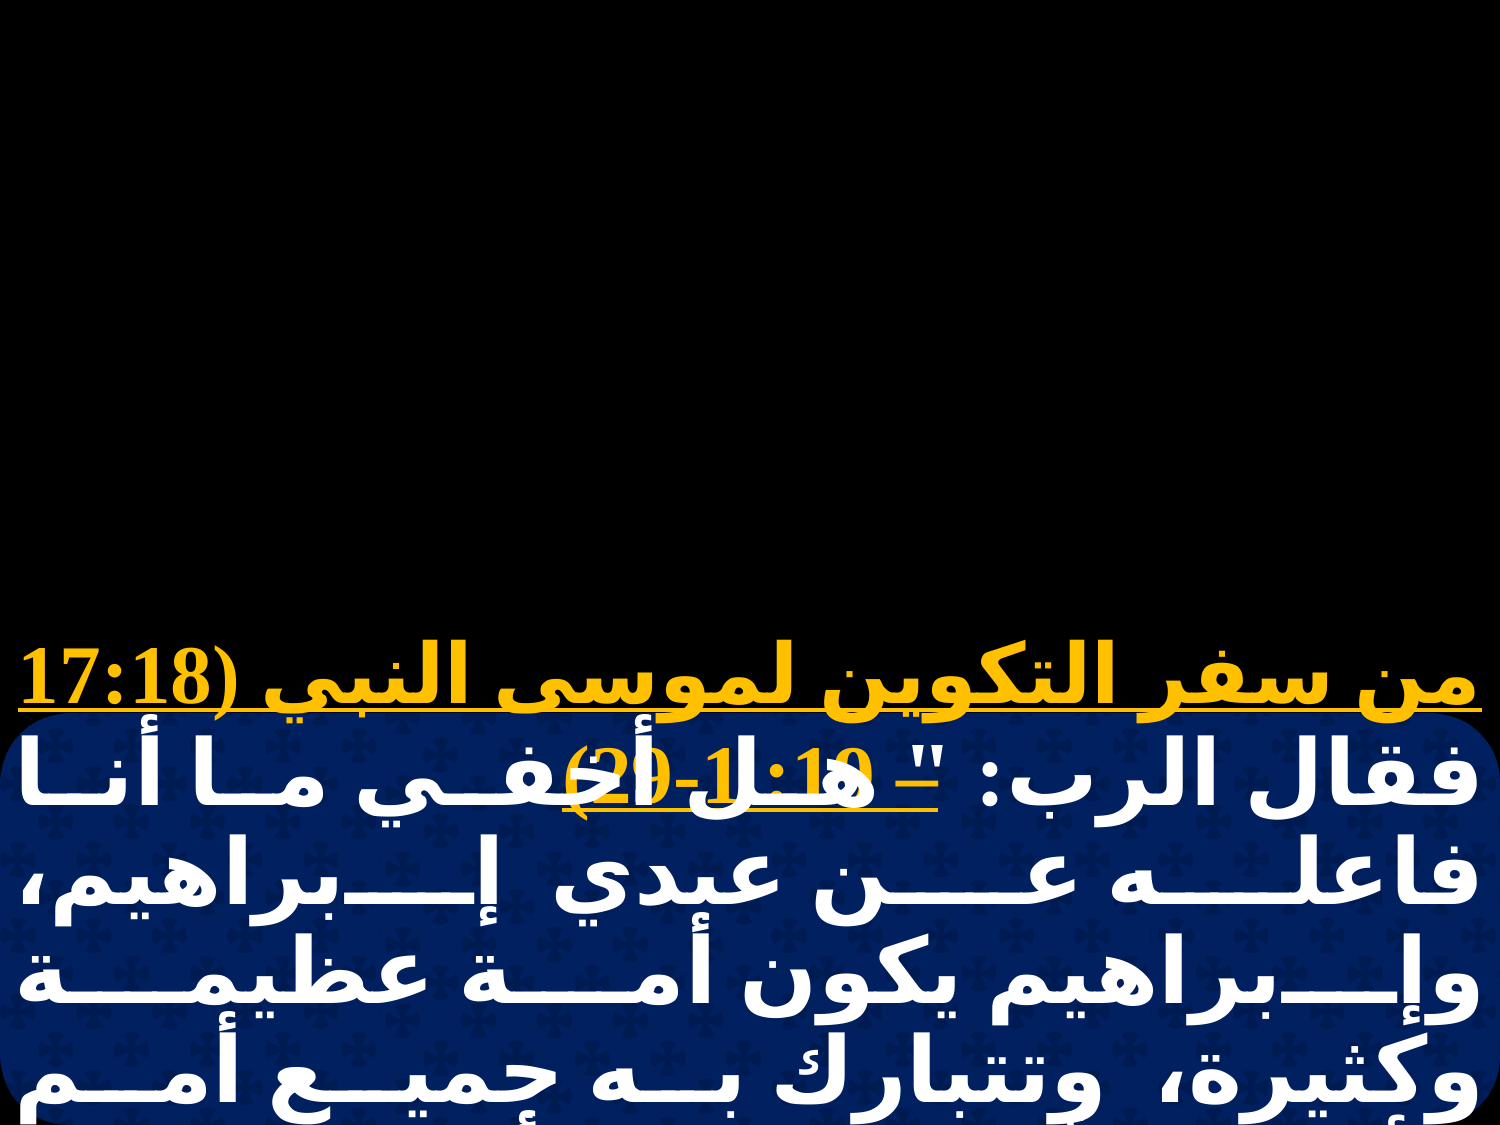

# نبوات 3 الخميس
من سفر التكوين لموسى النبي (17:18 – 19: 1-29)
فقال الرب: " هل أخفي ما أنا فاعله عن عبدي  إبراهيم، وإبراهيم يكون أمة عظيمة وكثيرة،  وتتبارك به جميع أمم الأرض؟ لأني علمت أنه  يوصي بنيه وبيته من بعده فيحفظون طرق الرب